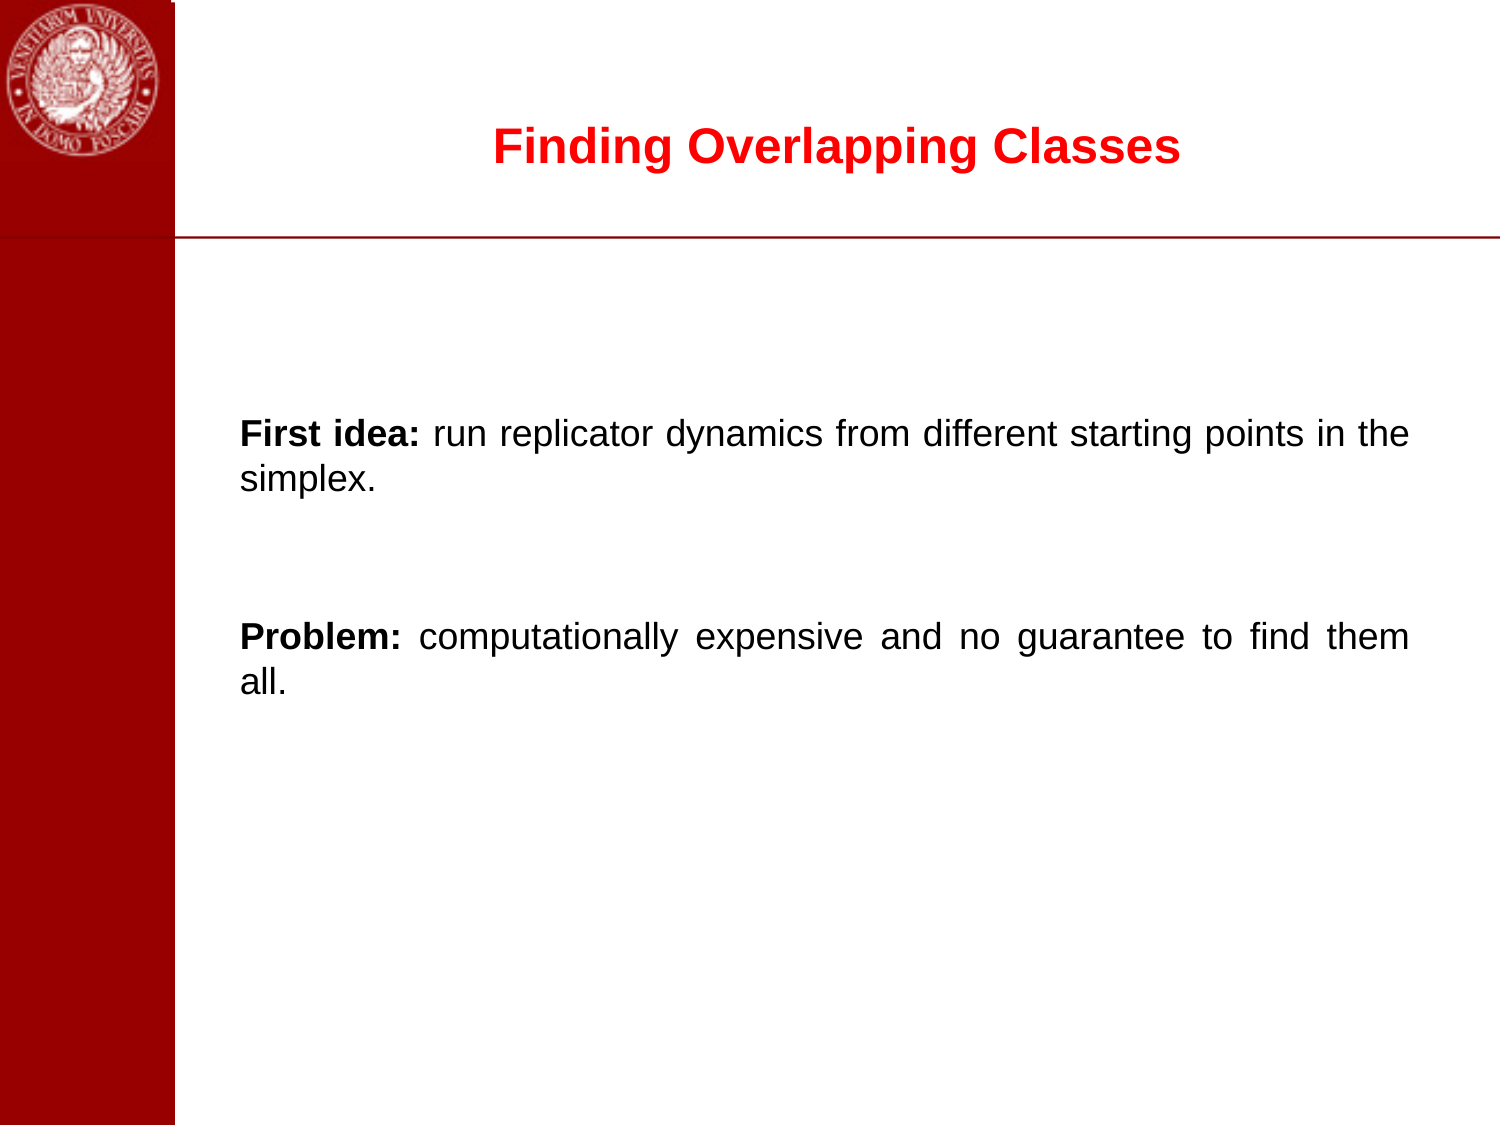

# Finding Overlapping Classes
First idea: run replicator dynamics from different starting points in the simplex.

Problem: computationally expensive and no guarantee to find them all.